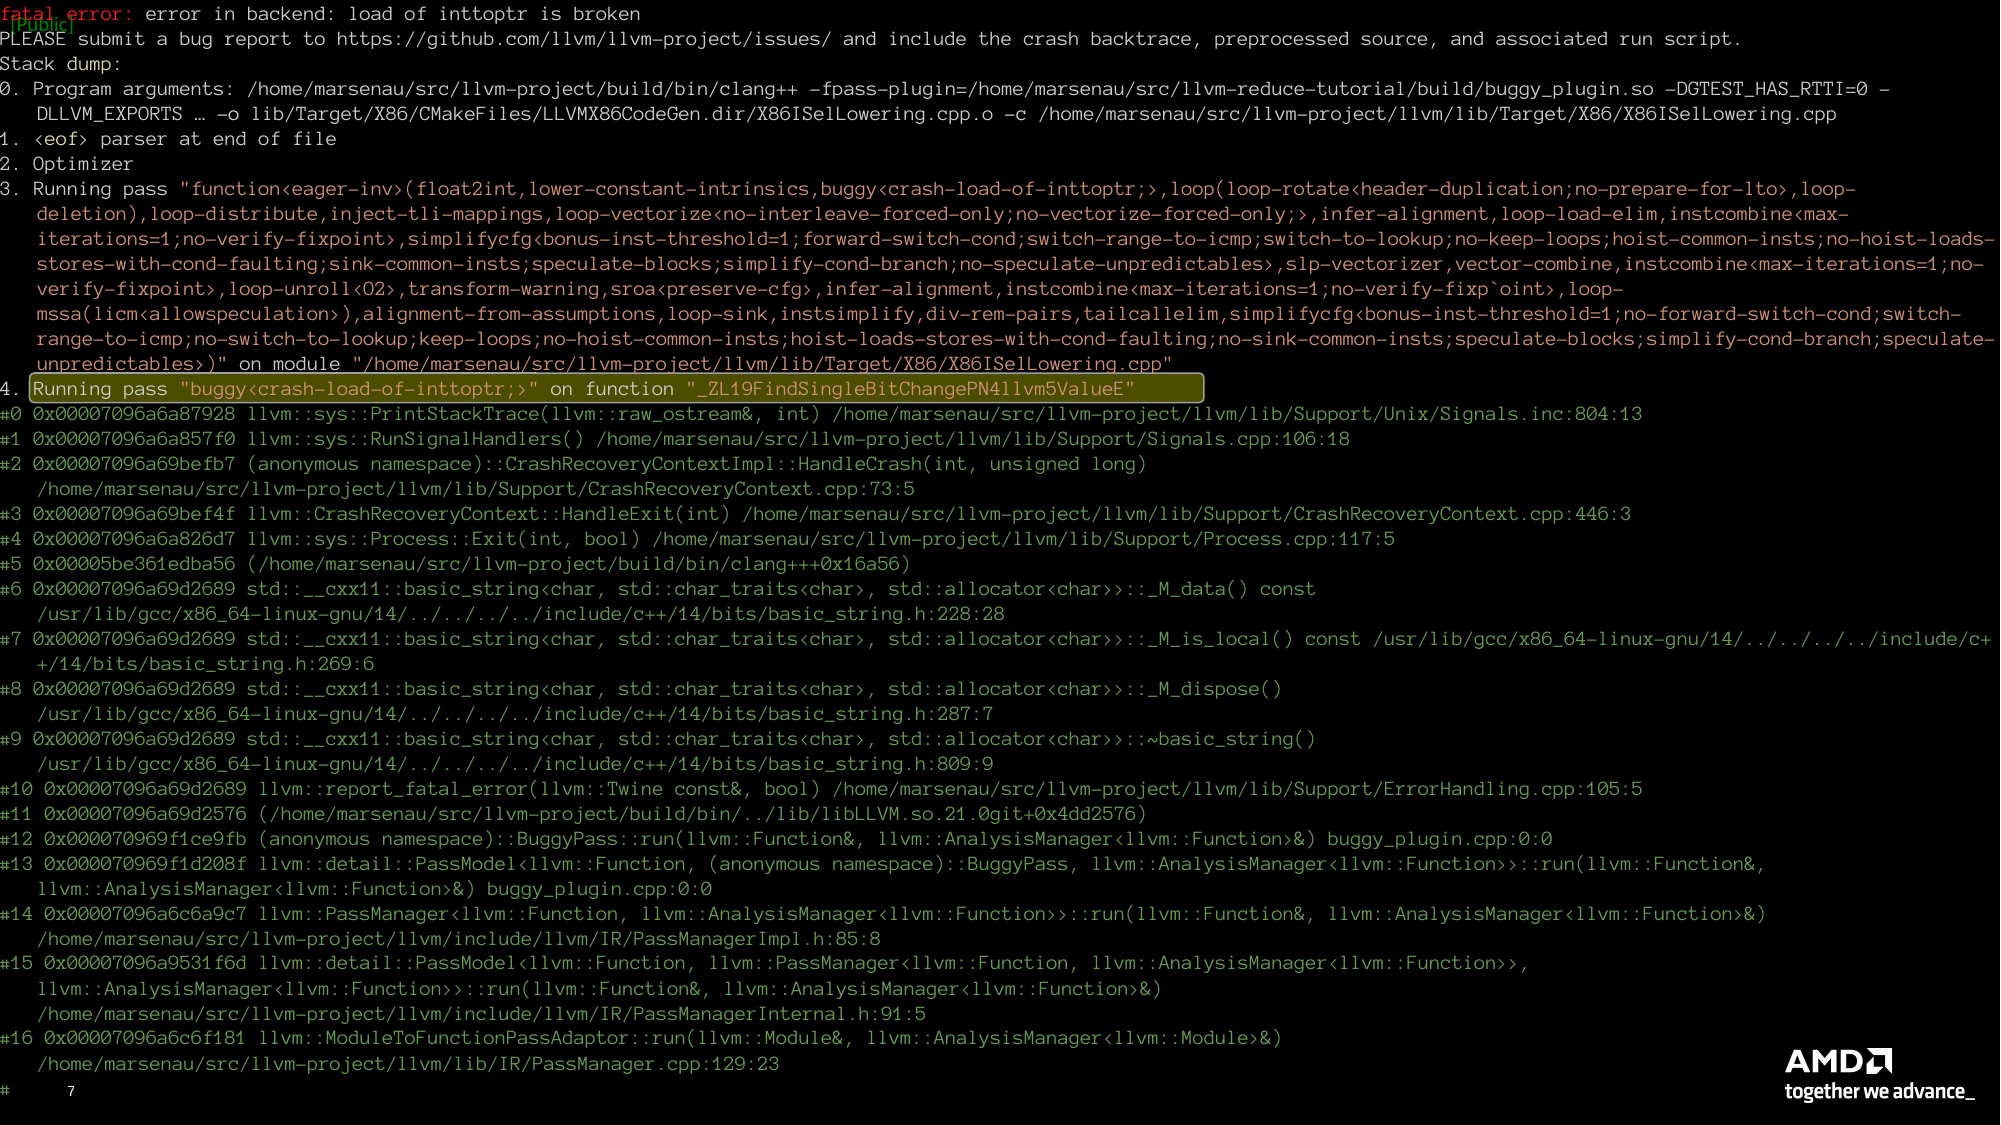

fatal error: error in backend: load of inttoptr is broken
PLEASE submit a bug report to https://github.com/llvm/llvm-project/issues/ and include the crash backtrace, preprocessed source, and associated run script.
Stack dump:
0. Program arguments: /home/marsenau/src/llvm-project/build/bin/clang++ -fpass-plugin=/home/marsenau/src/llvm-reduce-tutorial/build/buggy_plugin.so -DGTEST_HAS_RTTI=0 -DLLVM_EXPORTS … -o lib/Target/X86/CMakeFiles/LLVMX86CodeGen.dir/X86ISelLowering.cpp.o -c /home/marsenau/src/llvm-project/llvm/lib/Target/X86/X86ISelLowering.cpp
1. <eof> parser at end of file
2. Optimizer
3. Running pass "function<eager-inv>(float2int,lower-constant-intrinsics,buggy<crash-load-of-inttoptr;>,loop(loop-rotate<header-duplication;no-prepare-for-lto>,loop-deletion),loop-distribute,inject-tli-mappings,loop-vectorize<no-interleave-forced-only;no-vectorize-forced-only;>,infer-alignment,loop-load-elim,instcombine<max-iterations=1;no-verify-fixpoint>,simplifycfg<bonus-inst-threshold=1;forward-switch-cond;switch-range-to-icmp;switch-to-lookup;no-keep-loops;hoist-common-insts;no-hoist-loads-stores-with-cond-faulting;sink-common-insts;speculate-blocks;simplify-cond-branch;no-speculate-unpredictables>,slp-vectorizer,vector-combine,instcombine<max-iterations=1;no-verify-fixpoint>,loop-unroll<O2>,transform-warning,sroa<preserve-cfg>,infer-alignment,instcombine<max-iterations=1;no-verify-fixp`oint>,loop-mssa(licm<allowspeculation>),alignment-from-assumptions,loop-sink,instsimplify,div-rem-pairs,tailcallelim,simplifycfg<bonus-inst-threshold=1;no-forward-switch-cond;switch-range-to-icmp;no-switch-to-lookup;keep-loops;no-hoist-common-insts;hoist-loads-stores-with-cond-faulting;no-sink-common-insts;speculate-blocks;simplify-cond-branch;speculate-unpredictables>)" on module "/home/marsenau/src/llvm-project/llvm/lib/Target/X86/X86ISelLowering.cpp"
4. Running pass "buggy<crash-load-of-inttoptr;>" on function "_ZL19FindSingleBitChangePN4llvm5ValueE"
#0 0x00007096a6a87928 llvm::sys::PrintStackTrace(llvm::raw_ostream&, int) /home/marsenau/src/llvm-project/llvm/lib/Support/Unix/Signals.inc:804:13
#1 0x00007096a6a857f0 llvm::sys::RunSignalHandlers() /home/marsenau/src/llvm-project/llvm/lib/Support/Signals.cpp:106:18
#2 0x00007096a69befb7 (anonymous namespace)::CrashRecoveryContextImpl::HandleCrash(int, unsigned long) /home/marsenau/src/llvm-project/llvm/lib/Support/CrashRecoveryContext.cpp:73:5
#3 0x00007096a69bef4f llvm::CrashRecoveryContext::HandleExit(int) /home/marsenau/src/llvm-project/llvm/lib/Support/CrashRecoveryContext.cpp:446:3
#4 0x00007096a6a826d7 llvm::sys::Process::Exit(int, bool) /home/marsenau/src/llvm-project/llvm/lib/Support/Process.cpp:117:5
#5 0x00005be361edba56 (/home/marsenau/src/llvm-project/build/bin/clang+++0x16a56)
#6 0x00007096a69d2689 std::__cxx11::basic_string<char, std::char_traits<char>, std::allocator<char>>::_M_data() const /usr/lib/gcc/x86_64-linux-gnu/14/../../../../include/c++/14/bits/basic_string.h:228:28
#7 0x00007096a69d2689 std::__cxx11::basic_string<char, std::char_traits<char>, std::allocator<char>>::_M_is_local() const /usr/lib/gcc/x86_64-linux-gnu/14/../../../../include/c++/14/bits/basic_string.h:269:6
#8 0x00007096a69d2689 std::__cxx11::basic_string<char, std::char_traits<char>, std::allocator<char>>::_M_dispose() /usr/lib/gcc/x86_64-linux-gnu/14/../../../../include/c++/14/bits/basic_string.h:287:7
#9 0x00007096a69d2689 std::__cxx11::basic_string<char, std::char_traits<char>, std::allocator<char>>::~basic_string() /usr/lib/gcc/x86_64-linux-gnu/14/../../../../include/c++/14/bits/basic_string.h:809:9
#10 0x00007096a69d2689 llvm::report_fatal_error(llvm::Twine const&, bool) /home/marsenau/src/llvm-project/llvm/lib/Support/ErrorHandling.cpp:105:5
#11 0x00007096a69d2576 (/home/marsenau/src/llvm-project/build/bin/../lib/libLLVM.so.21.0git+0x4dd2576)
#12 0x000070969f1ce9fb (anonymous namespace)::BuggyPass::run(llvm::Function&, llvm::AnalysisManager<llvm::Function>&) buggy_plugin.cpp:0:0
#13 0x000070969f1d208f llvm::detail::PassModel<llvm::Function, (anonymous namespace)::BuggyPass, llvm::AnalysisManager<llvm::Function>>::run(llvm::Function&, llvm::AnalysisManager<llvm::Function>&) buggy_plugin.cpp:0:0
#14 0x00007096a6c6a9c7 llvm::PassManager<llvm::Function, llvm::AnalysisManager<llvm::Function>>::run(llvm::Function&, llvm::AnalysisManager<llvm::Function>&) /home/marsenau/src/llvm-project/llvm/include/llvm/IR/PassManagerImpl.h:85:8
#15 0x00007096a9531f6d llvm::detail::PassModel<llvm::Function, llvm::PassManager<llvm::Function, llvm::AnalysisManager<llvm::Function>>, llvm::AnalysisManager<llvm::Function>>::run(llvm::Function&, llvm::AnalysisManager<llvm::Function>&) /home/marsenau/src/llvm-project/llvm/include/llvm/IR/PassManagerInternal.h:91:5
#16 0x00007096a6c6f181 llvm::ModuleToFunctionPassAdaptor::run(llvm::Module&, llvm::AnalysisManager<llvm::Module>&) /home/marsenau/src/llvm-project/llvm/lib/IR/PassManager.cpp:129:23
#